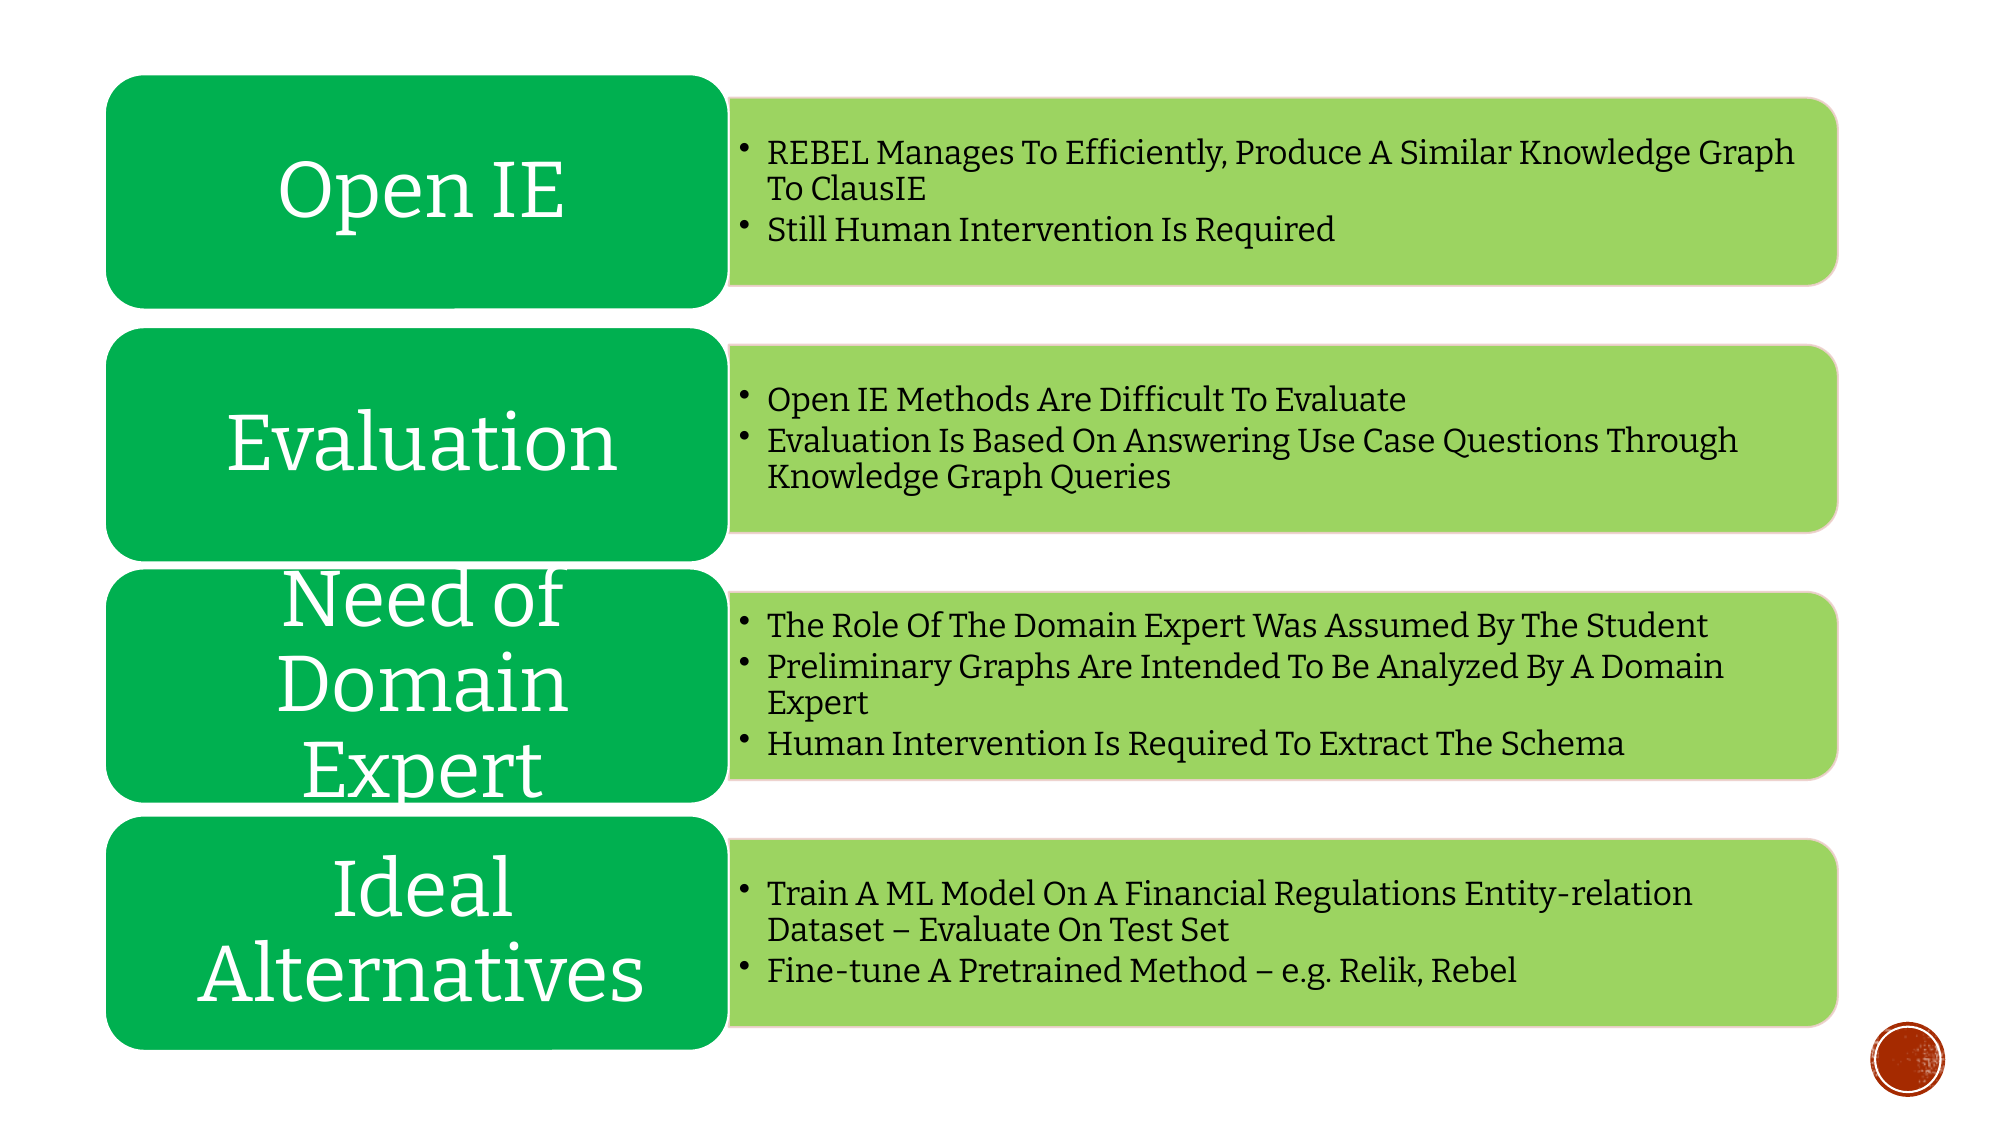

REBEL Manages To Efficiently, Produce A Similar Knowledge Graph To ClausIE
Still Human Intervention Is Required
 Open IE
Open IE Methods Are Difficult To Evaluate
Evaluation Is Based On Answering Use Case Questions Through Knowledge Graph Queries
Evaluation
The Role Of The Domain Expert Was Assumed By The Student
Preliminary Graphs Are Intended To Be Analyzed By A Domain Expert
Human Intervention Is Required To Extract The Schema
Need of Domain Expert
Train A ML Model On A Financial Regulations Entity-relation Dataset – Evaluate On Test Set
Fine-tune A Pretrained Method – e.g. Relik, Rebel
Ideal Alternatives